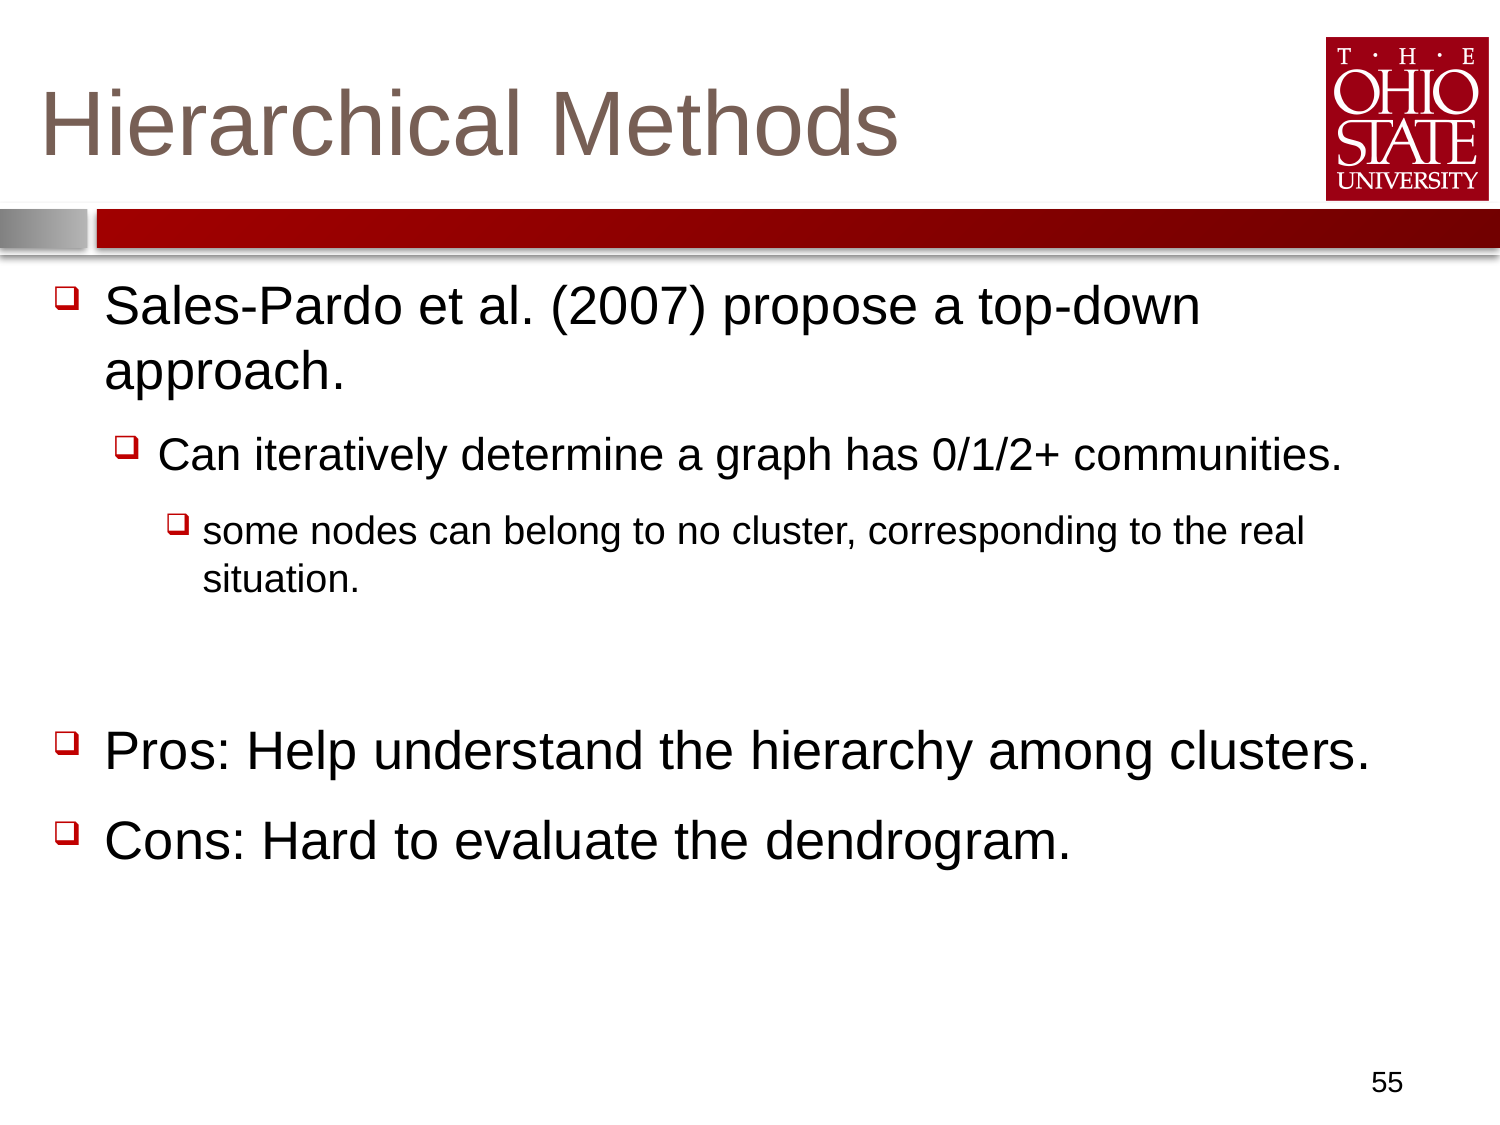

# Hierarchical Methods
Sales-Pardo et al. (2007) propose a top-down approach.
Can iteratively determine a graph has 0/1/2+ communities.
some nodes can belong to no cluster, corresponding to the real situation.

Pros: Help understand the hierarchy among clusters.
Cons: Hard to evaluate the dendrogram.